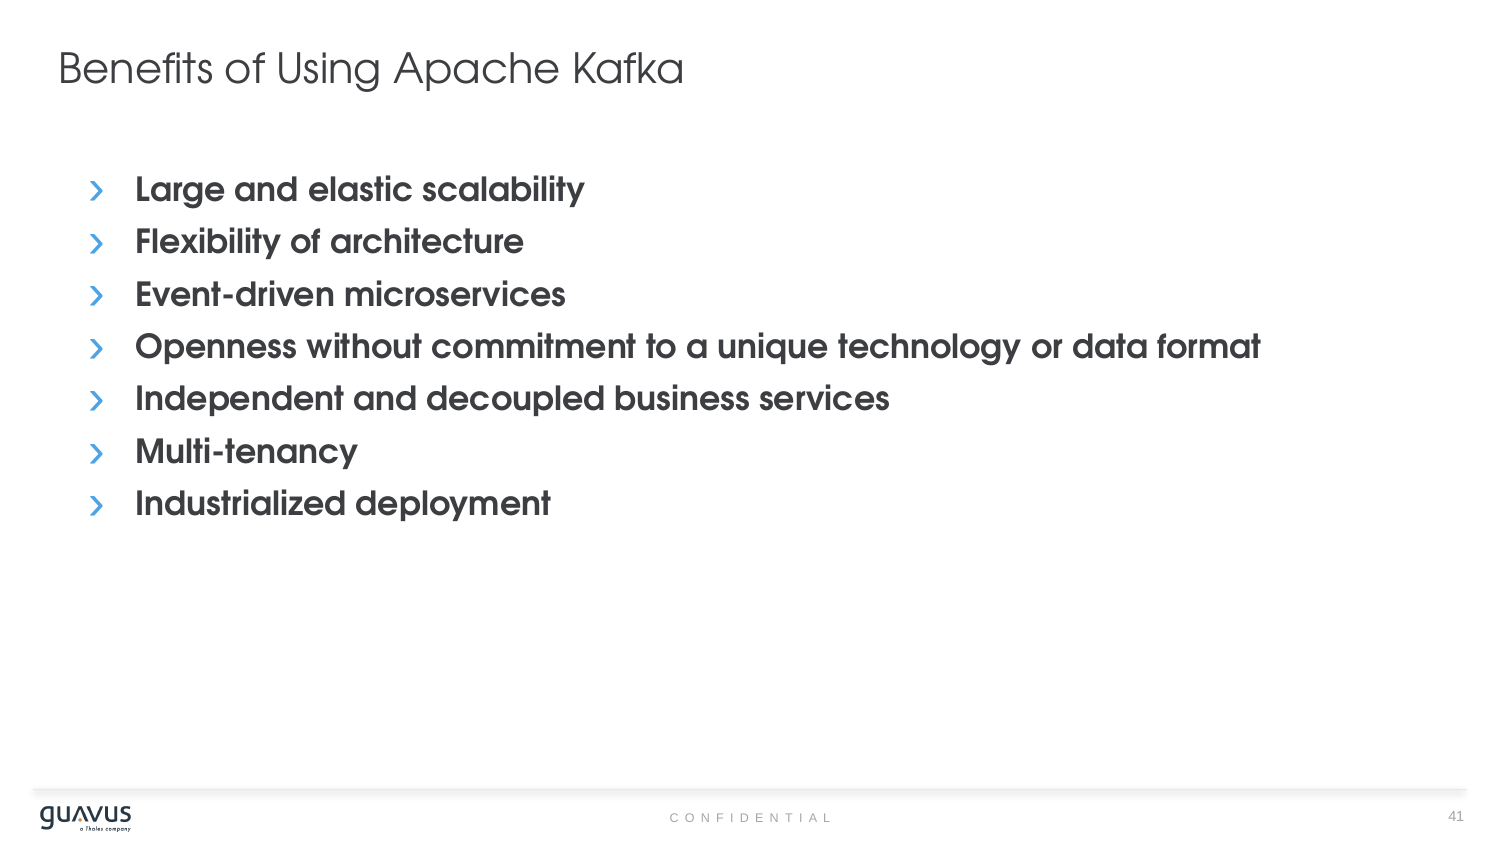

# Benefits of Using Apache Kafka
Large and elastic scalability
Flexibility of architecture
Event-driven microservices
Openness without commitment to a unique technology or data format
Independent and decoupled business services
Multi-tenancy
Industrialized deployment